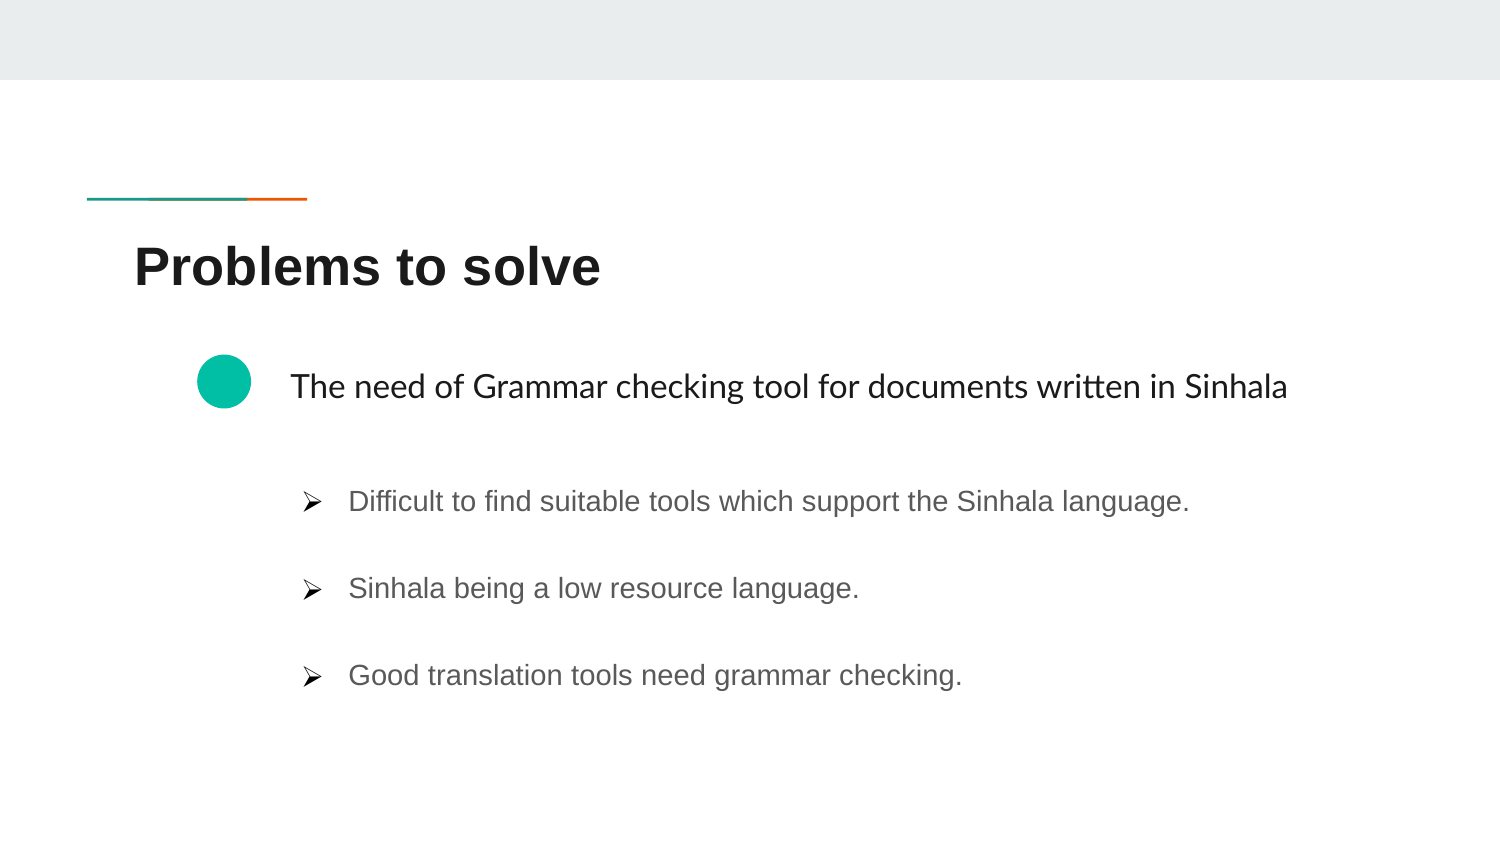

# Problems to solve
The need of Grammar checking tool for documents written in Sinhala

Difficult to find suitable tools which support the Sinhala language.
Sinhala being a low resource language.
Good translation tools need grammar checking.